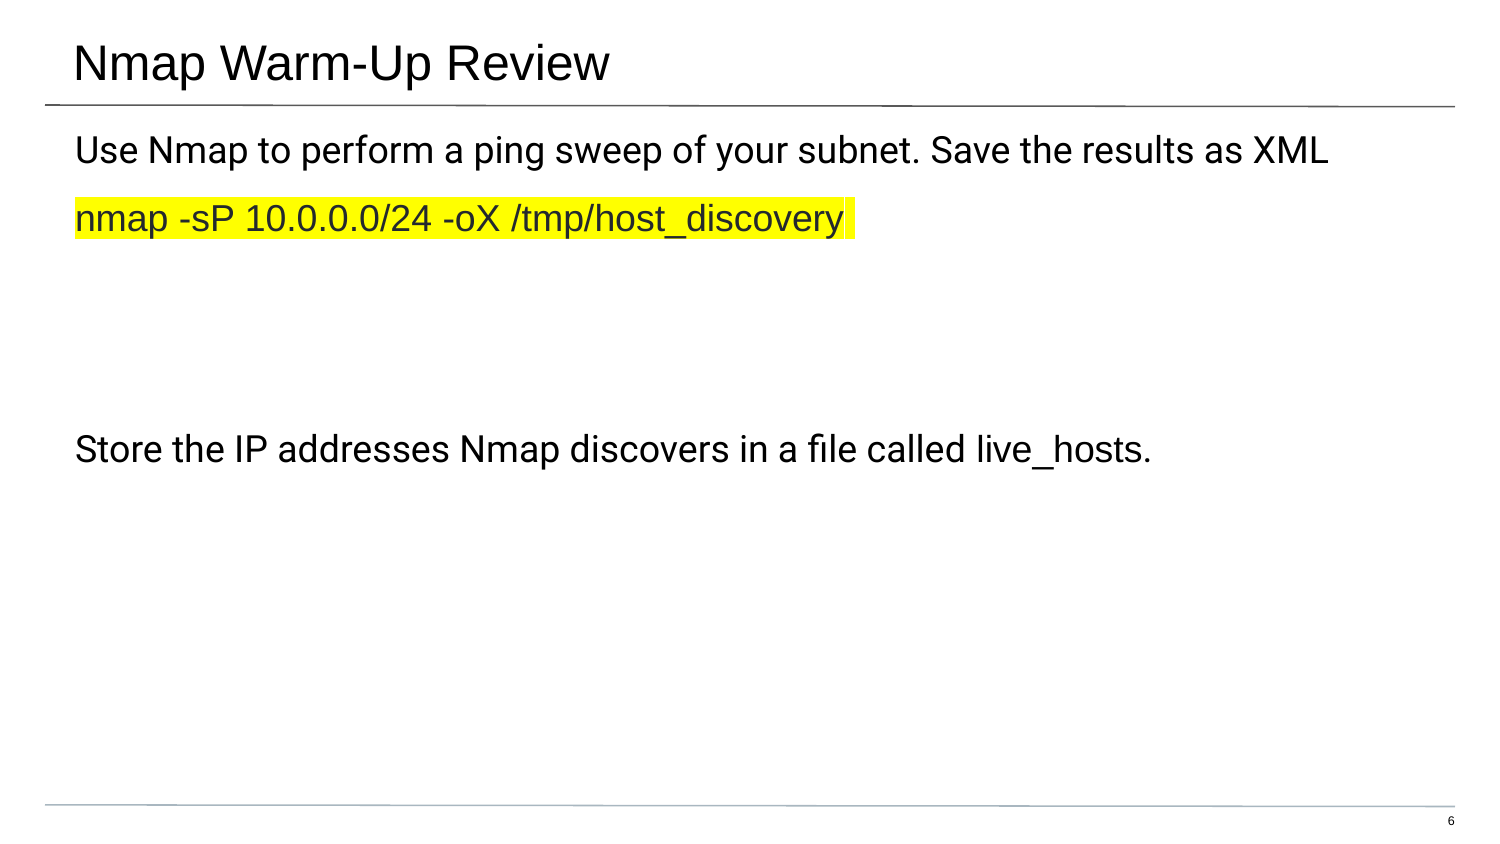

# Nmap Warm-Up Review
Use Nmap to perform a ping sweep of your subnet. Save the results as XML
nmap -sP 10.0.0.0/24 -oX /tmp/host_discovery
Store the IP addresses Nmap discovers in a file called live_hosts.

6